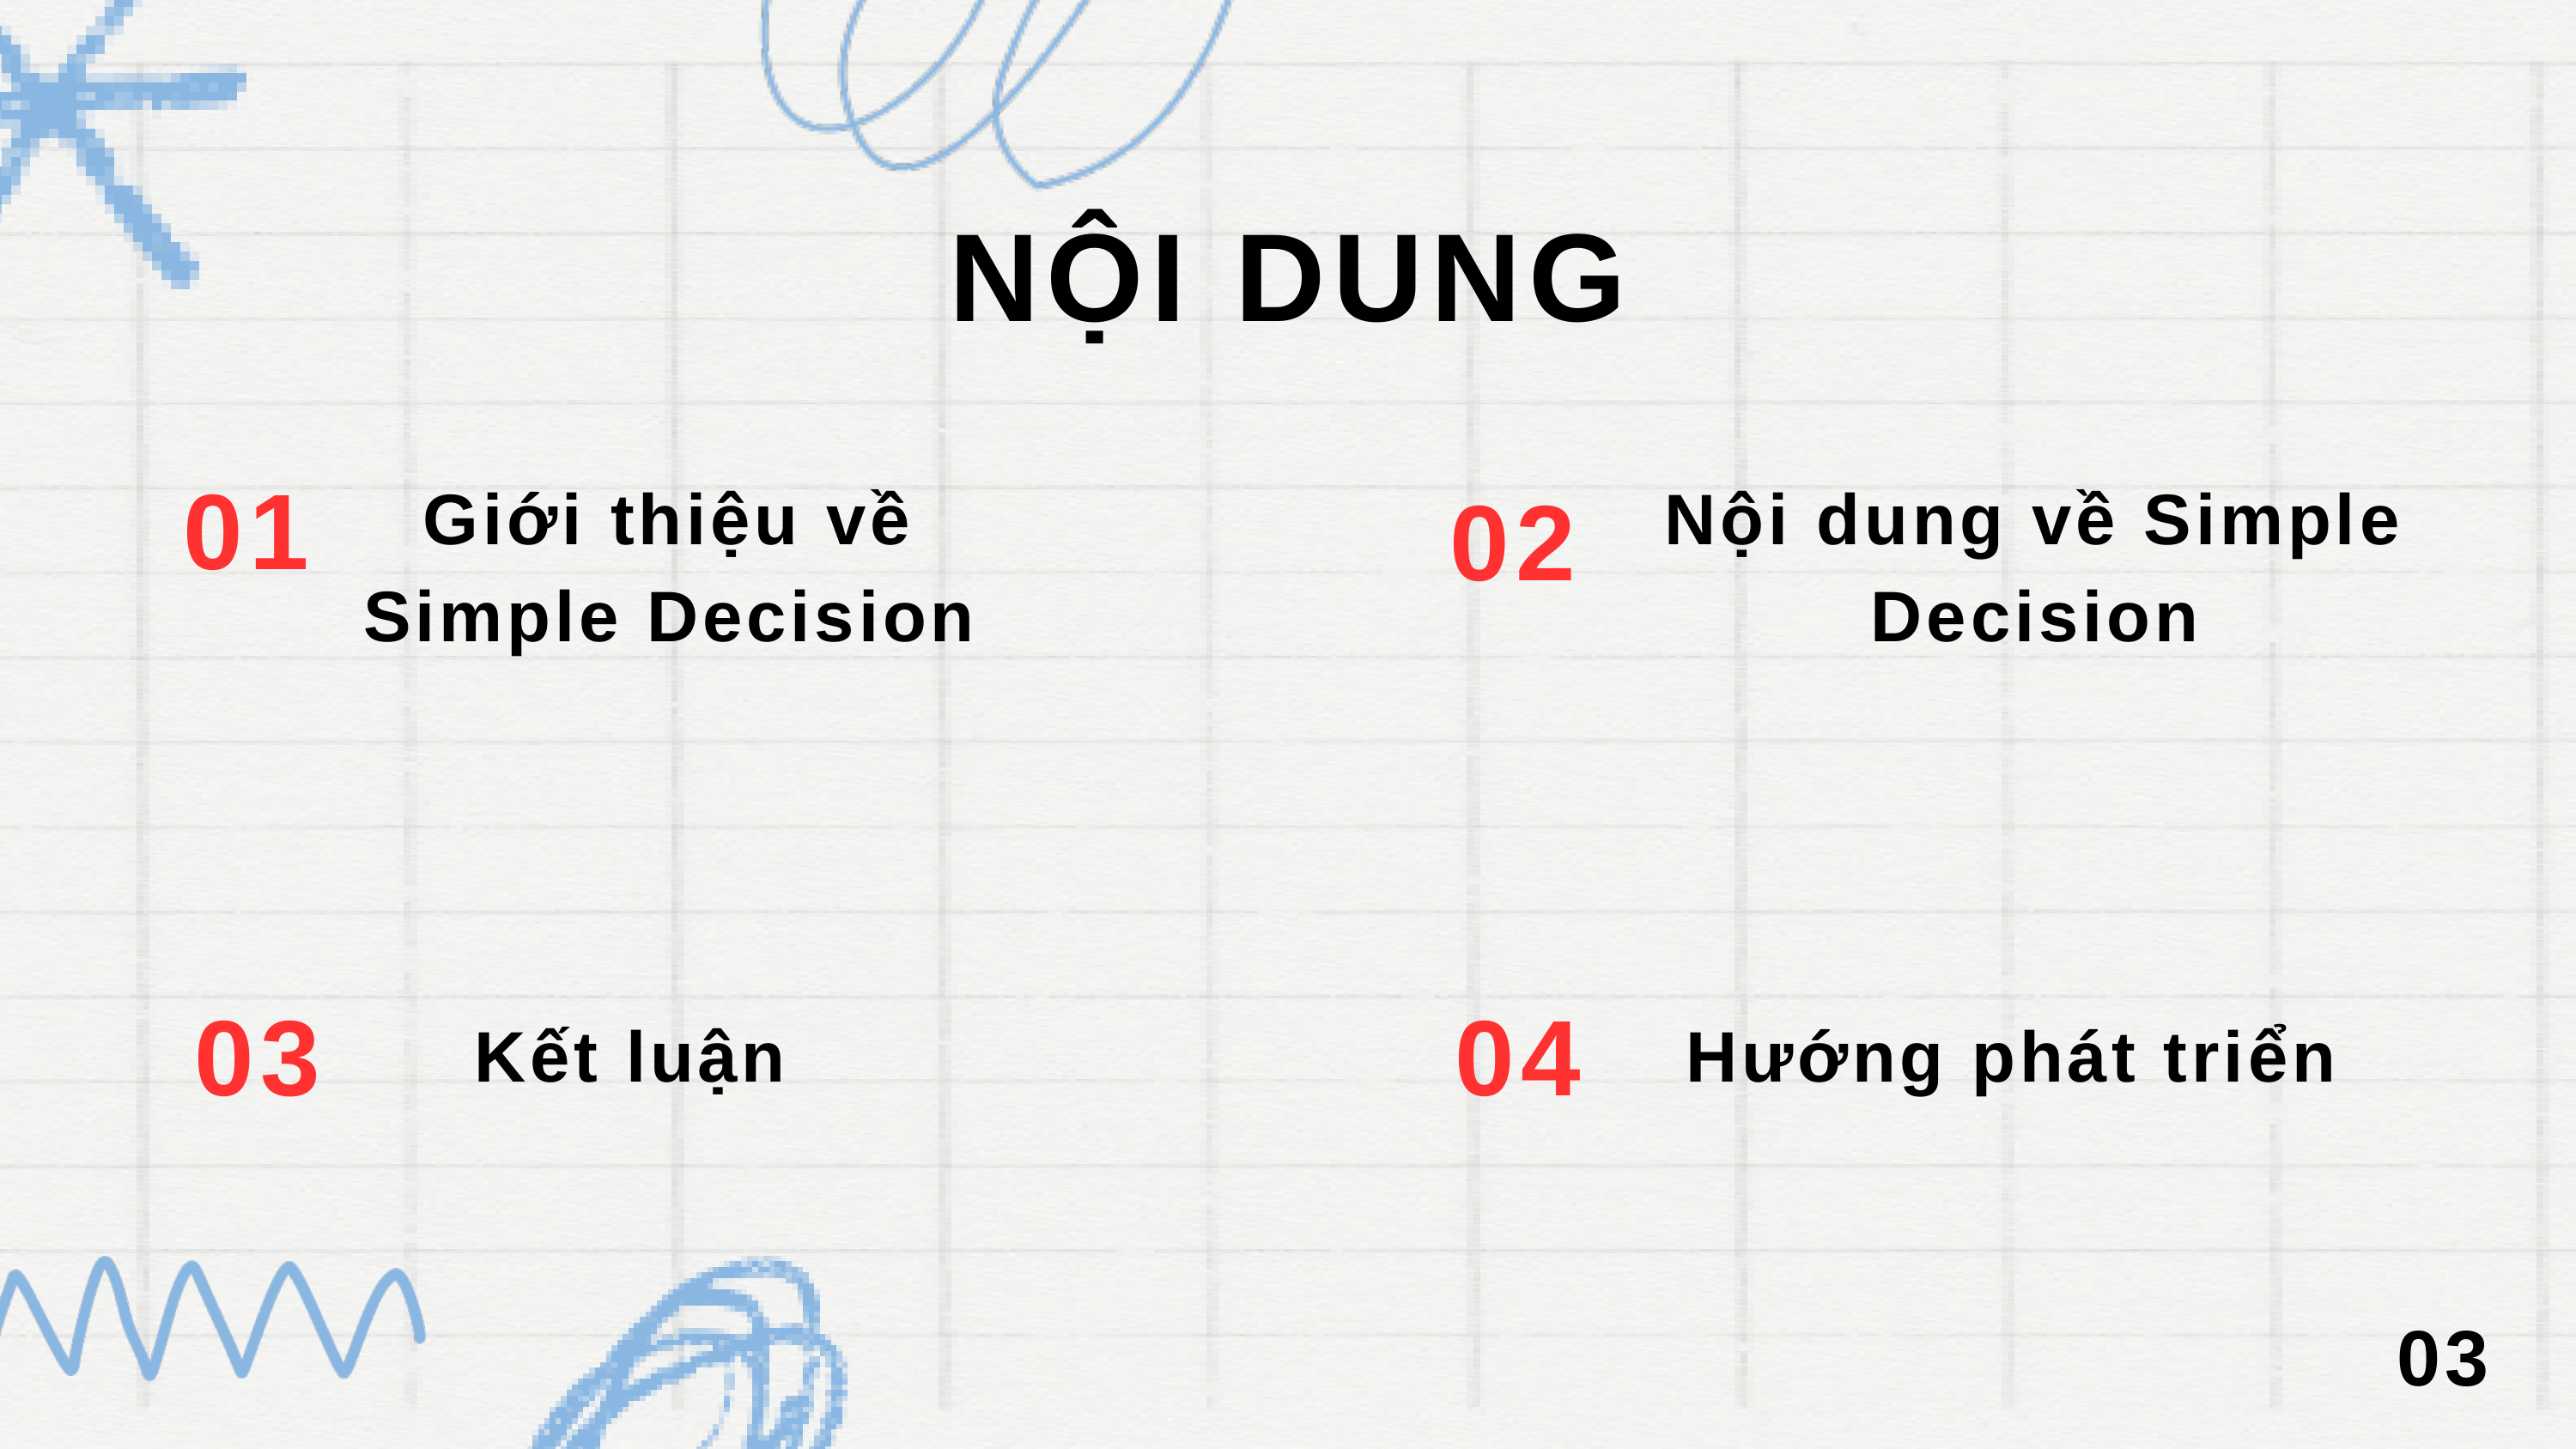

NỘI DUNG
01
02
Giới thiệu về Simple Decision
Nội dung về Simple Decision
03
04
Kết luận
Hướng phát triển

03